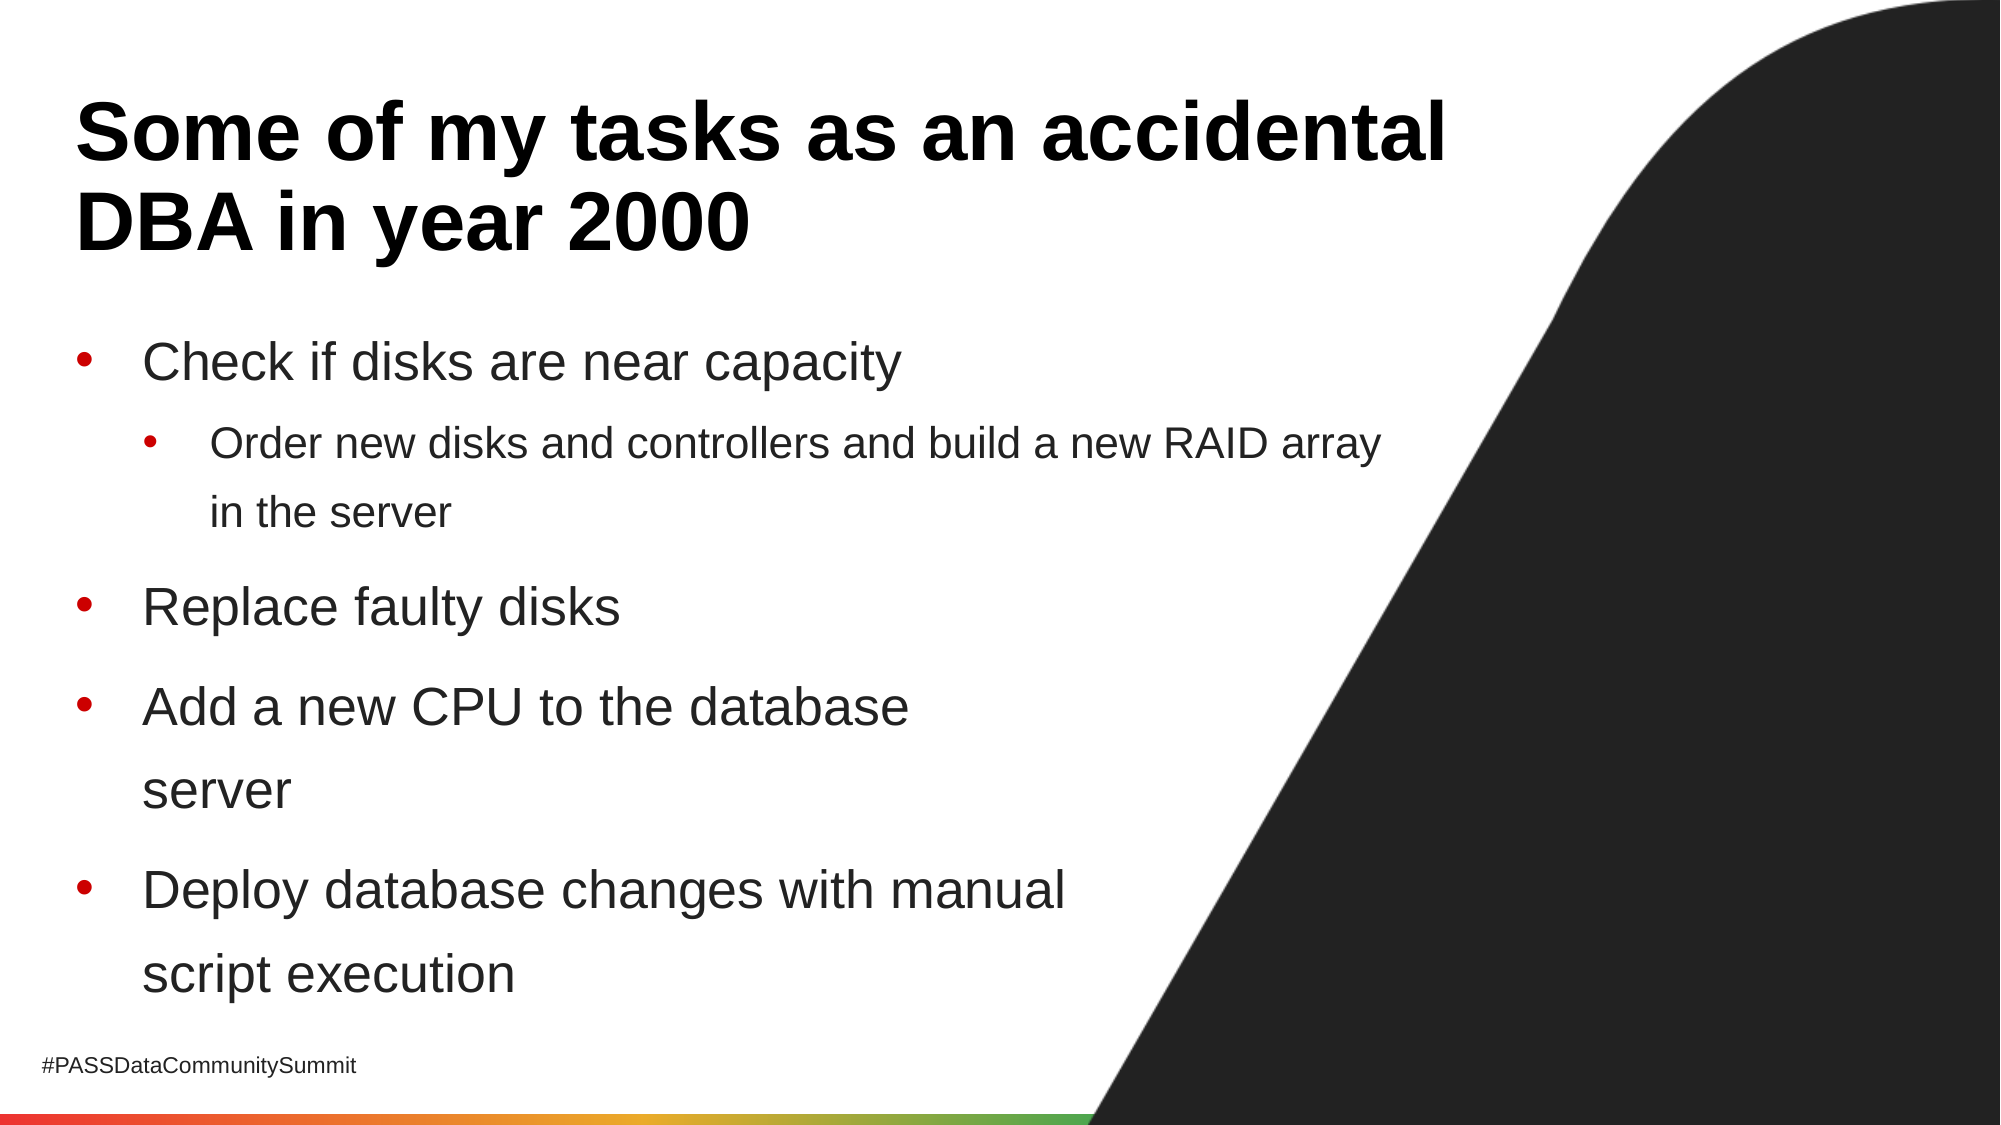

# Some of my tasks as an accidental DBA in year 2000
Check if disks are near capacity
Order new disks and controllers and build a new RAID array in the server
Replace faulty disks
Add a new CPU to the database
server
Deploy database changes with manual
script execution